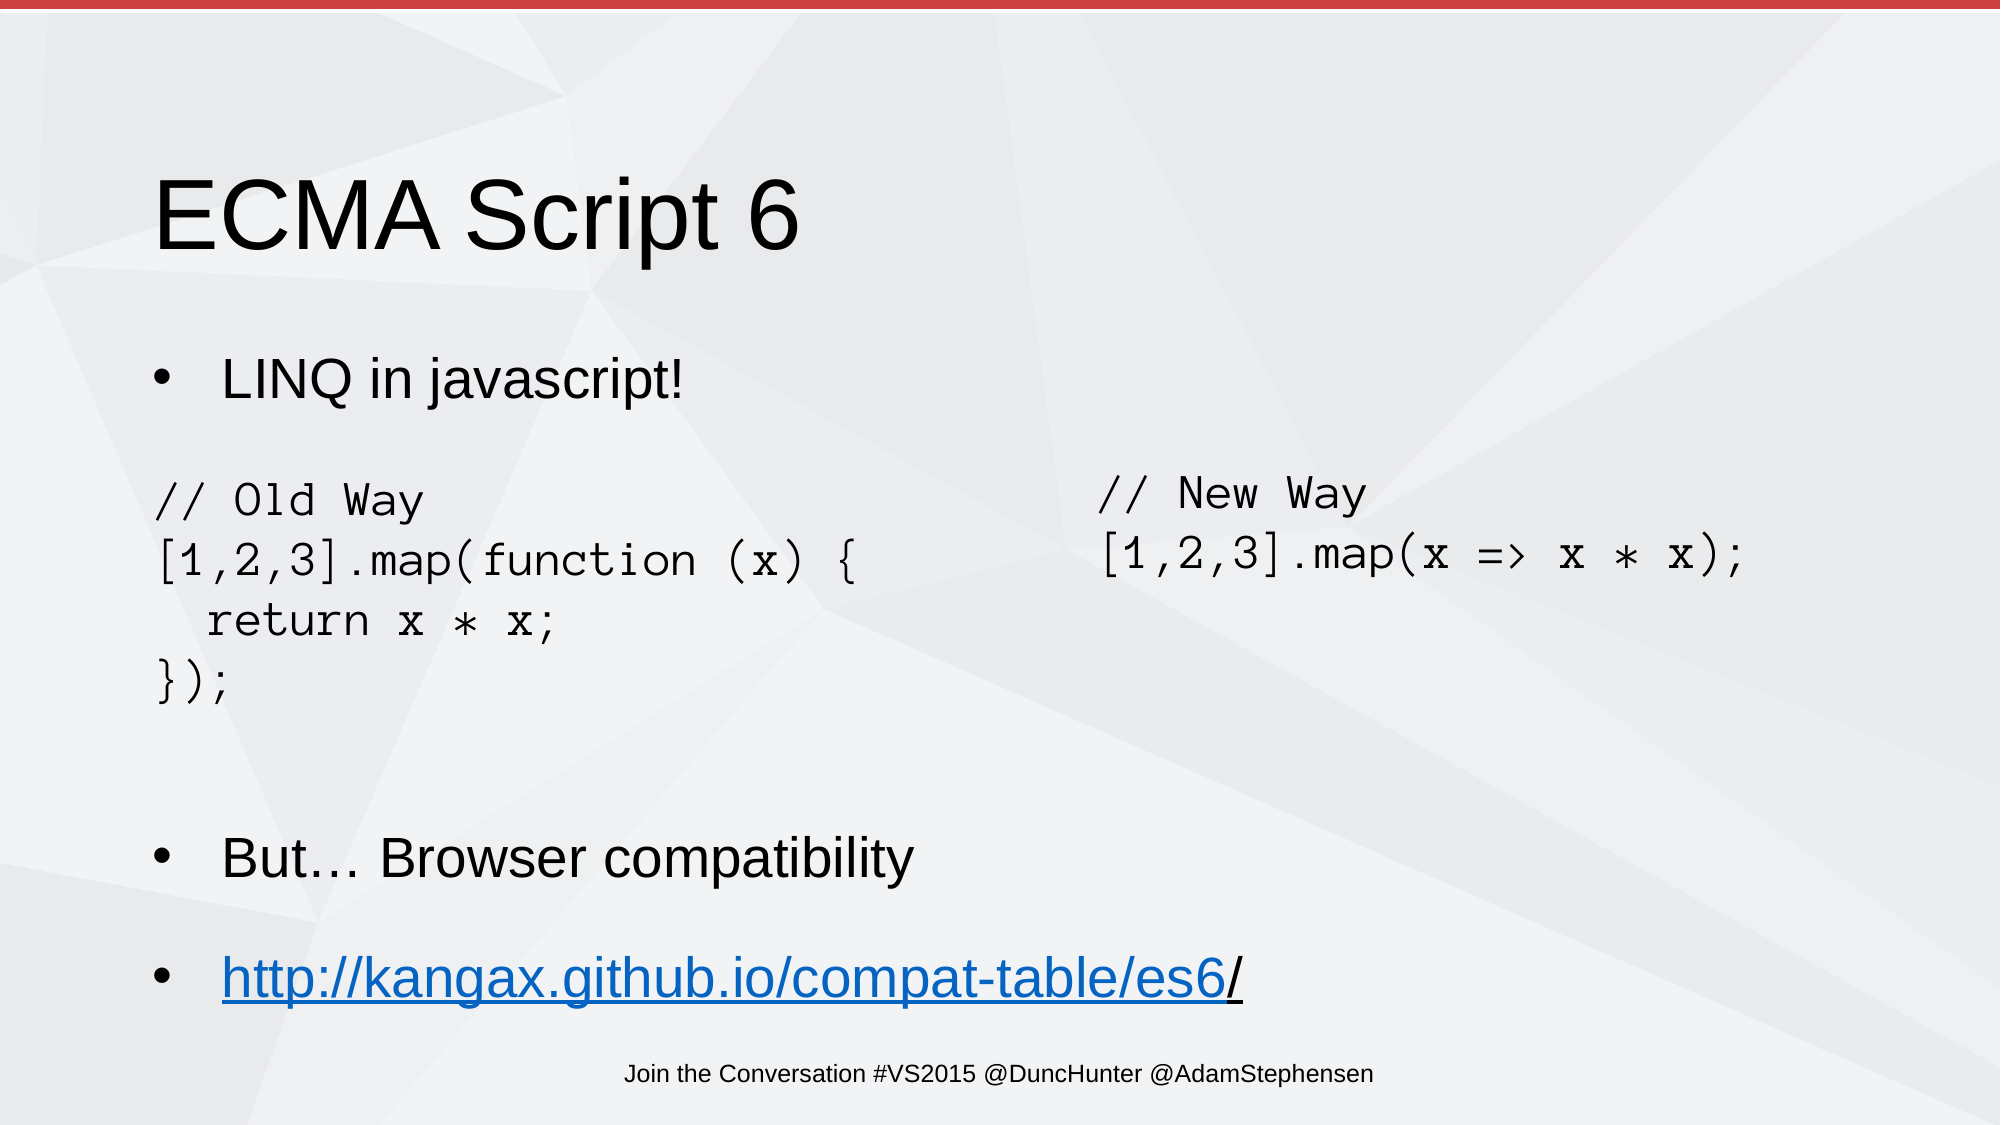

# ECMA Script 6
LINQ in javascript!

But… Browser compatibility
http://kangax.github.io/compat-table/es6/

// Old Way
[1,2,3].map(function (x) {
  return x * x;
});

// New Way
[1,2,3].map(x => x * x);
Join the Conversation #VS2015 @DuncHunter @AdamStephensen